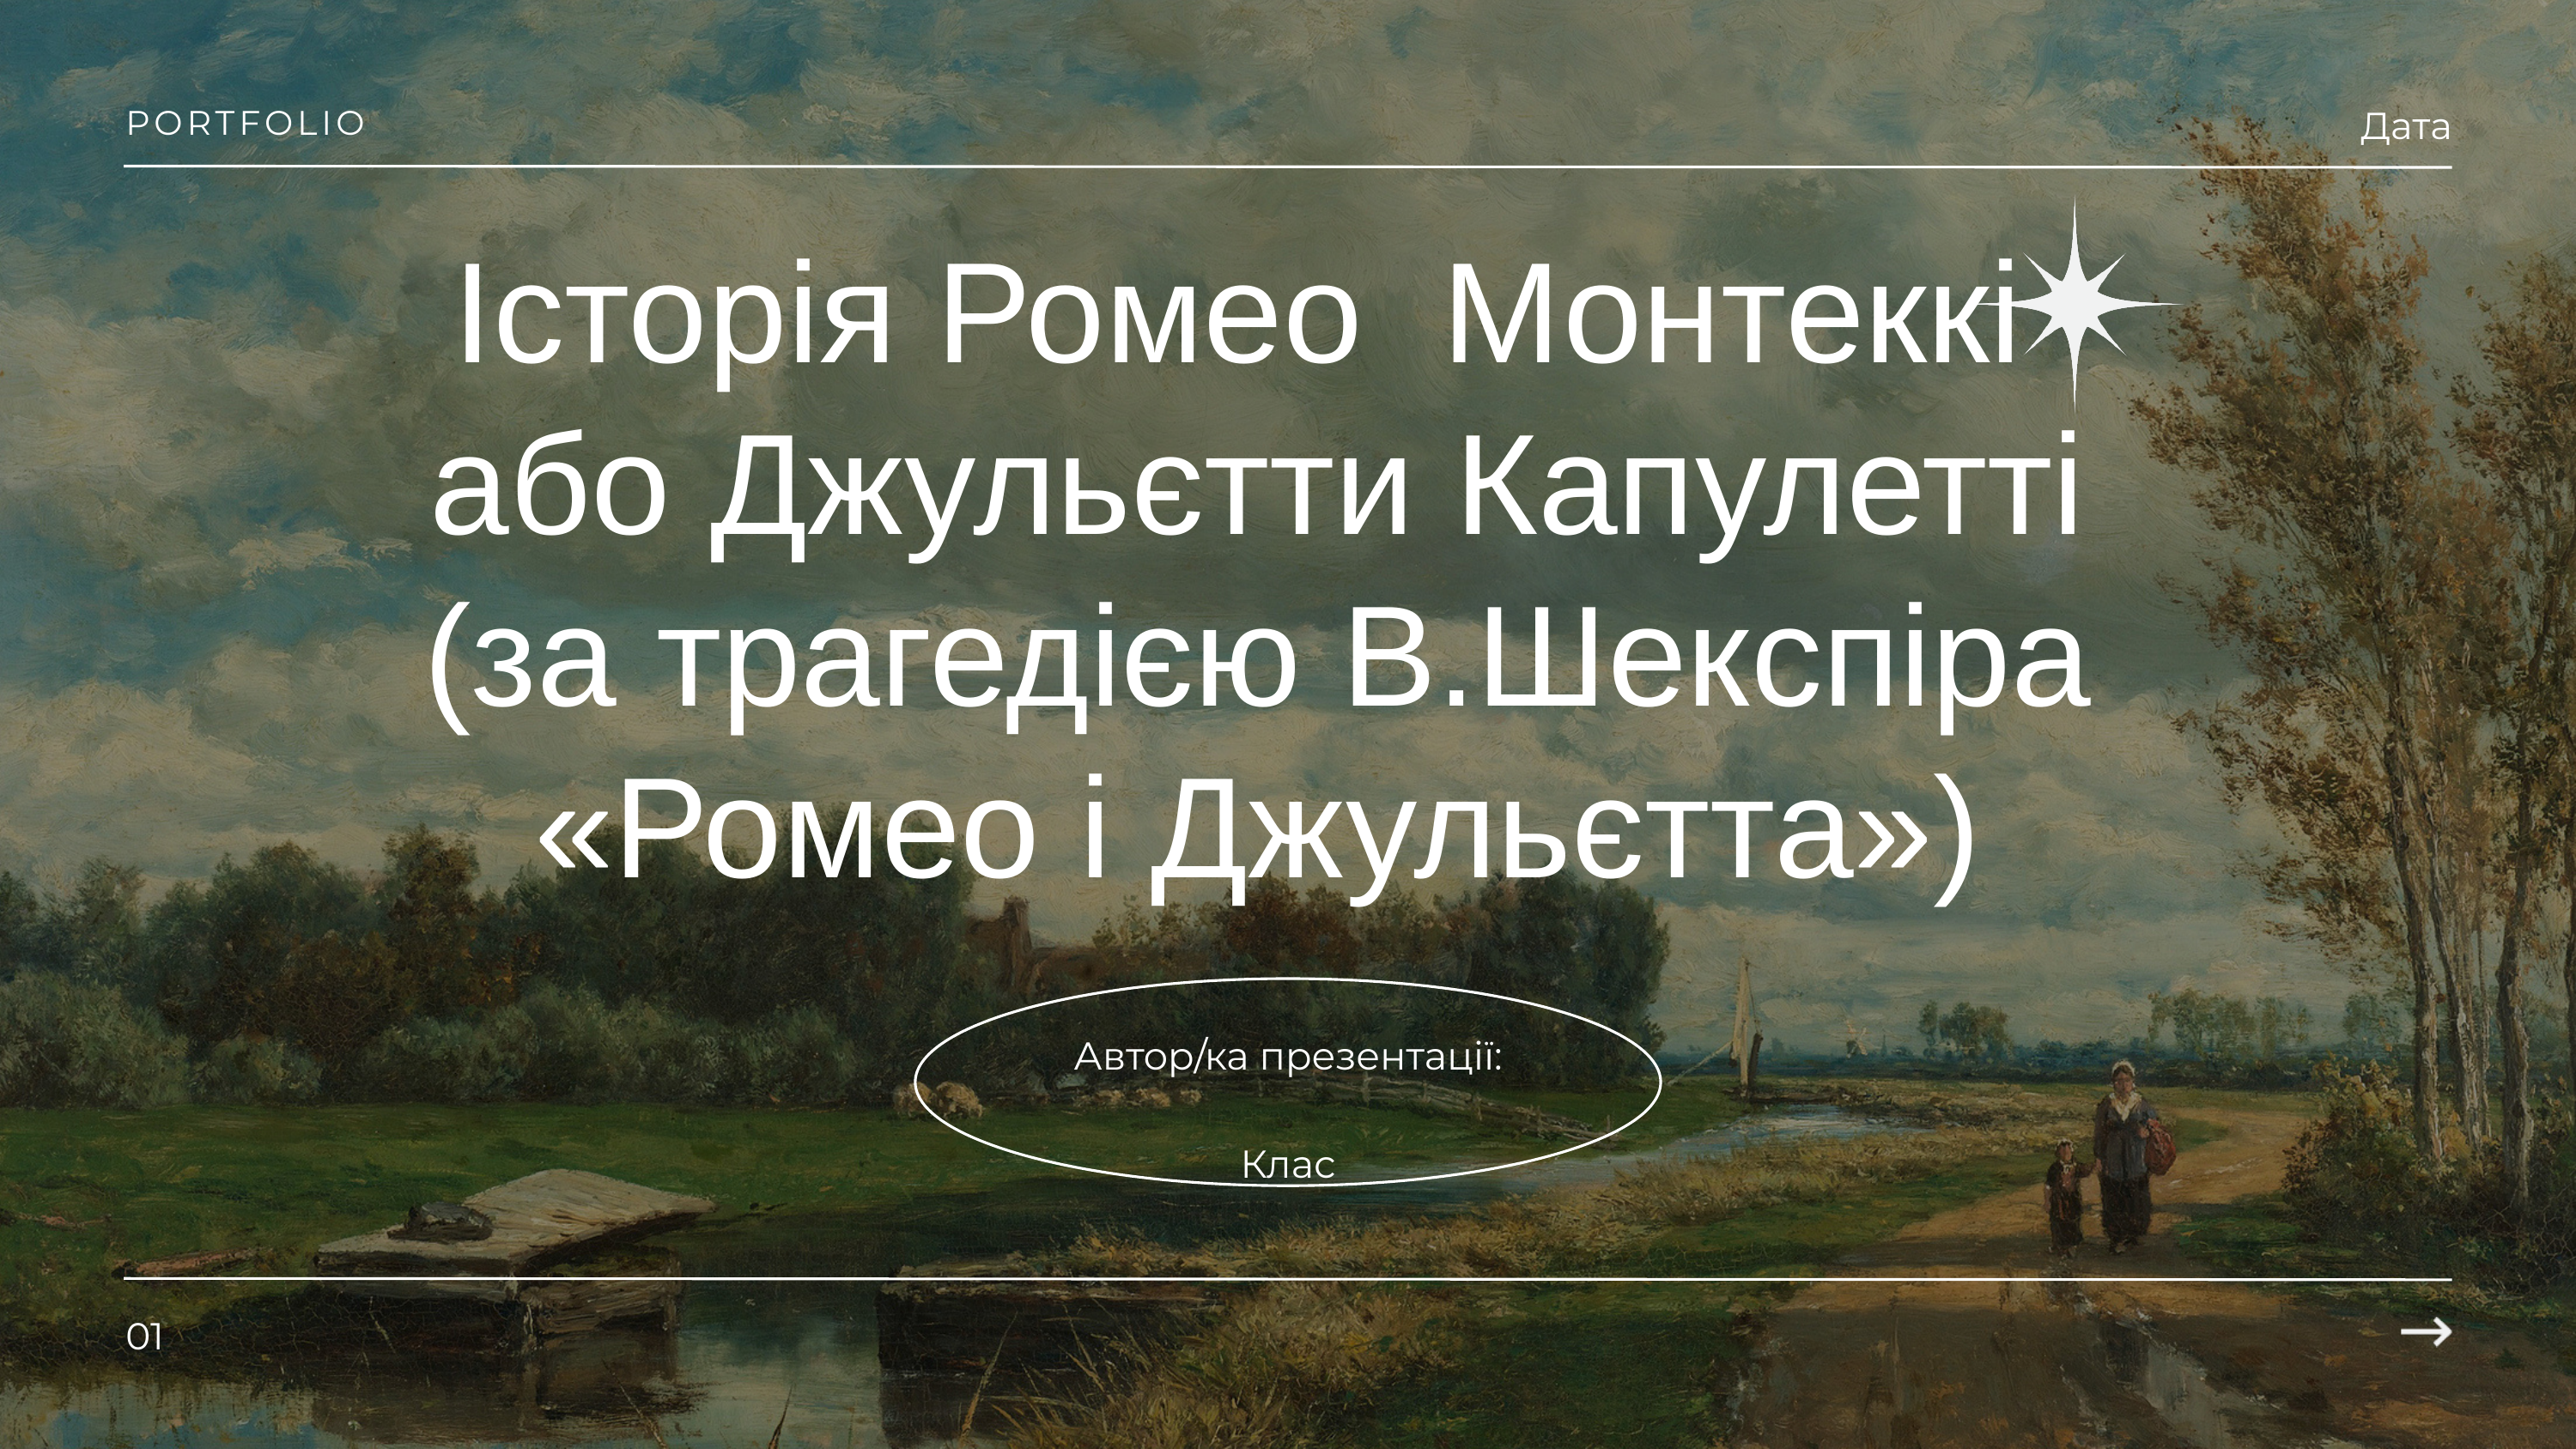

PORTFOLIO
Дата

Історія Ромео  Монтеккі
або Джульєтти Капулетті
(за трагедією В.Шекспіра «Ромео і Джульєтта»)

Автор/ка презентації:

Клас

01